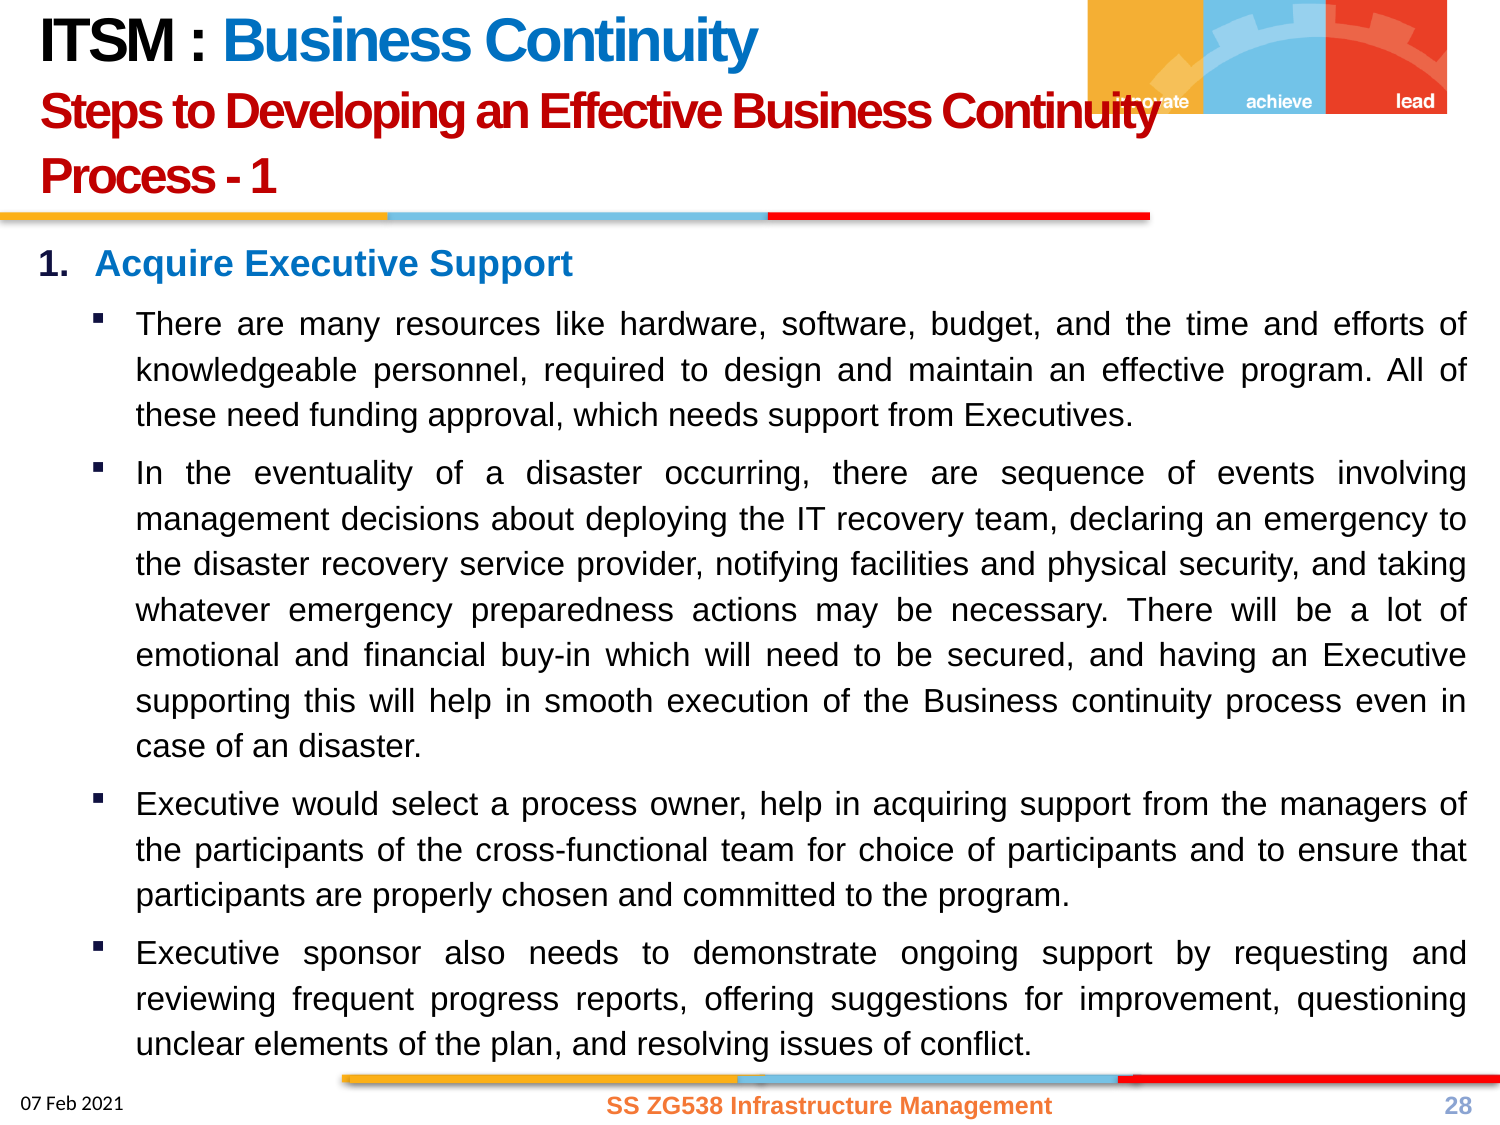

ITSM : Business Continuity
Steps to Developing an Effective Business Continuity Process - 1
Acquire Executive Support
There are many resources like hardware, software, budget, and the time and efforts of knowledgeable personnel, required to design and maintain an effective program. All of these need funding approval, which needs support from Executives.
In the eventuality of a disaster occurring, there are sequence of events involving management decisions about deploying the IT recovery team, declaring an emergency to the disaster recovery service provider, notifying facilities and physical security, and taking whatever emergency preparedness actions may be necessary. There will be a lot of emotional and financial buy-in which will need to be secured, and having an Executive supporting this will help in smooth execution of the Business continuity process even in case of an disaster.
Executive would select a process owner, help in acquiring support from the managers of the participants of the cross-functional team for choice of participants and to ensure that participants are properly chosen and committed to the program.
Executive sponsor also needs to demonstrate ongoing support by requesting and reviewing frequent progress reports, offering suggestions for improvement, questioning unclear elements of the plan, and resolving issues of conflict.
SS ZG538 Infrastructure Management
28